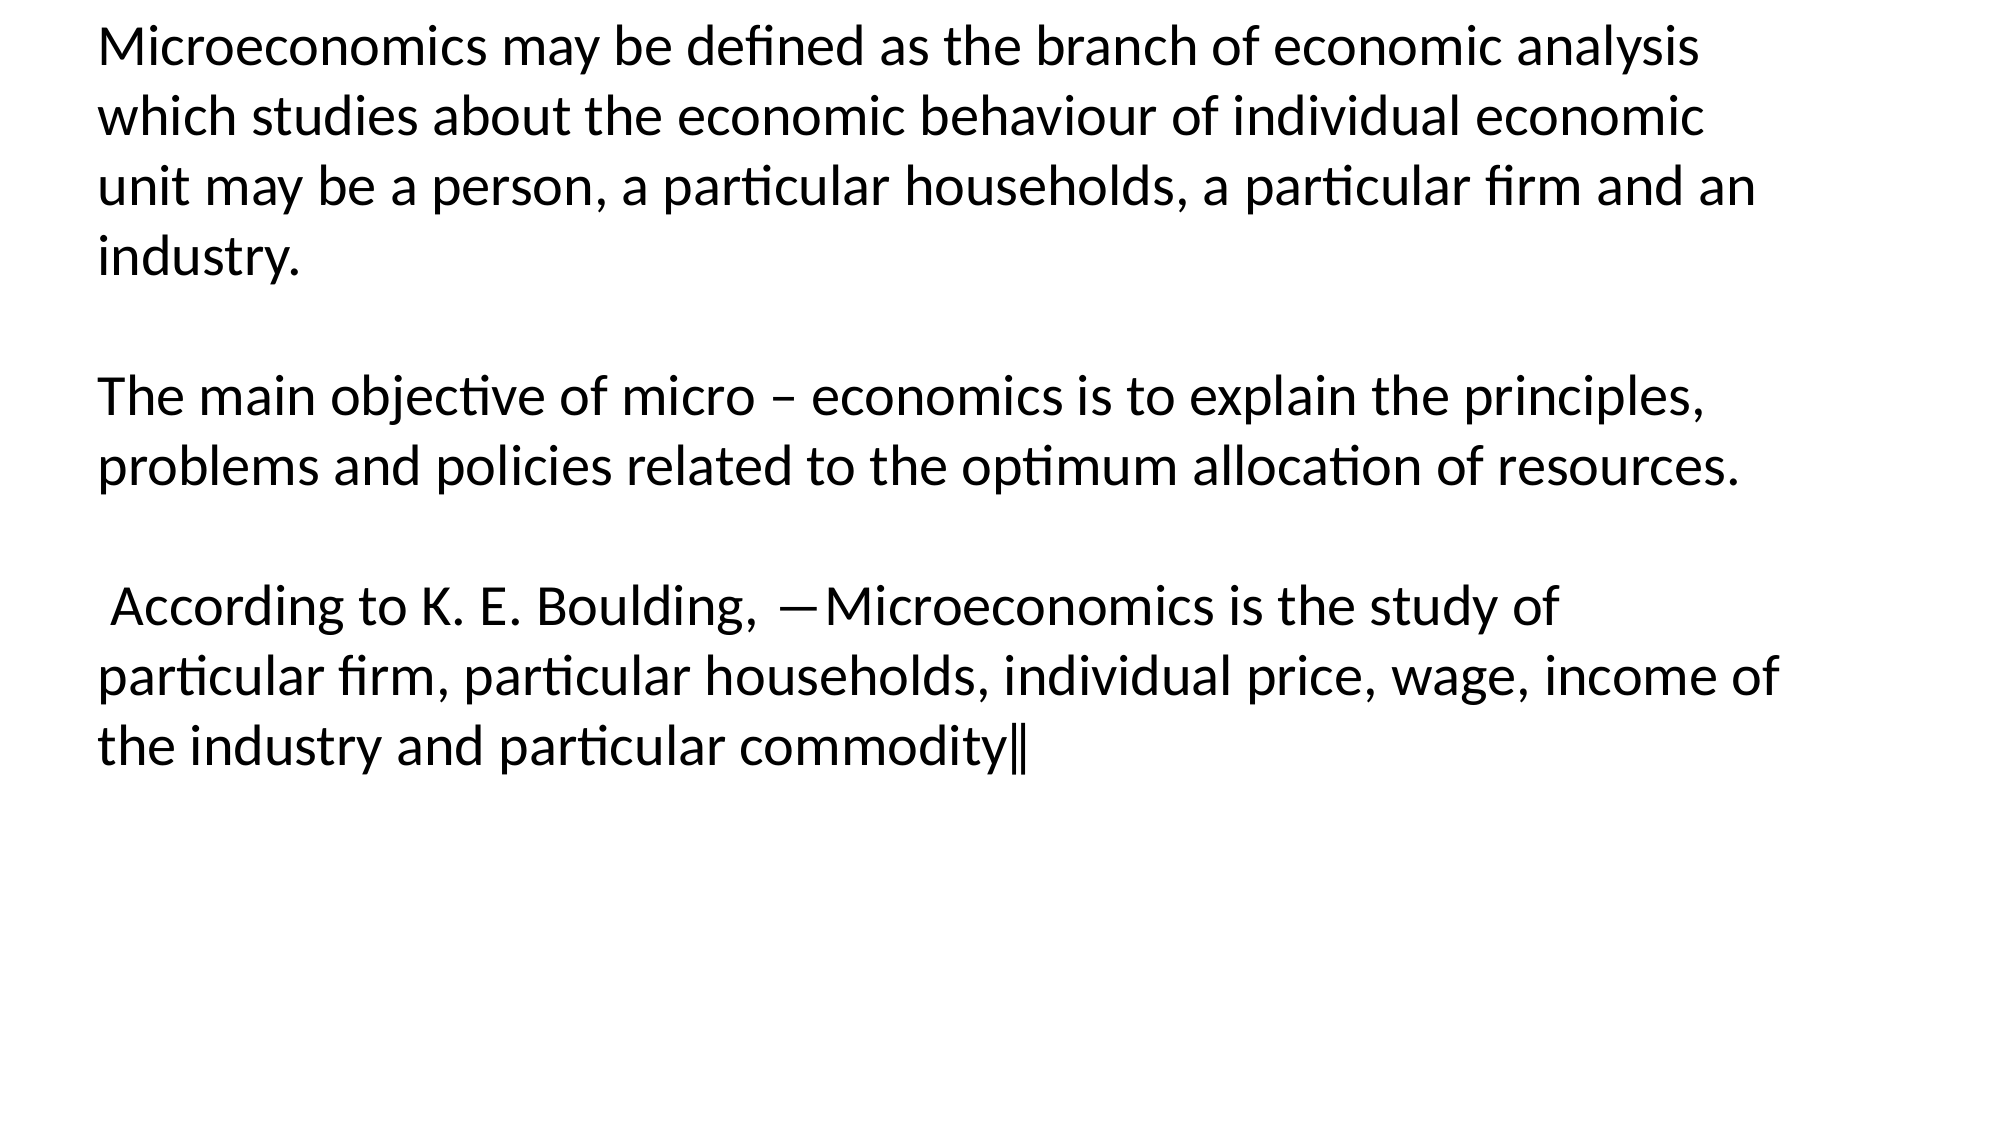

Microeconomics may be defined as the branch of economic analysis which studies about the economic behaviour of individual economic unit may be a person, a particular households, a particular firm and an industry.

The main objective of micro – economics is to explain the principles, problems and policies related to the optimum allocation of resources.

 According to K. E. Boulding, ―Microeconomics is the study of particular firm, particular households, individual price, wage, income of the industry and particular commodity‖